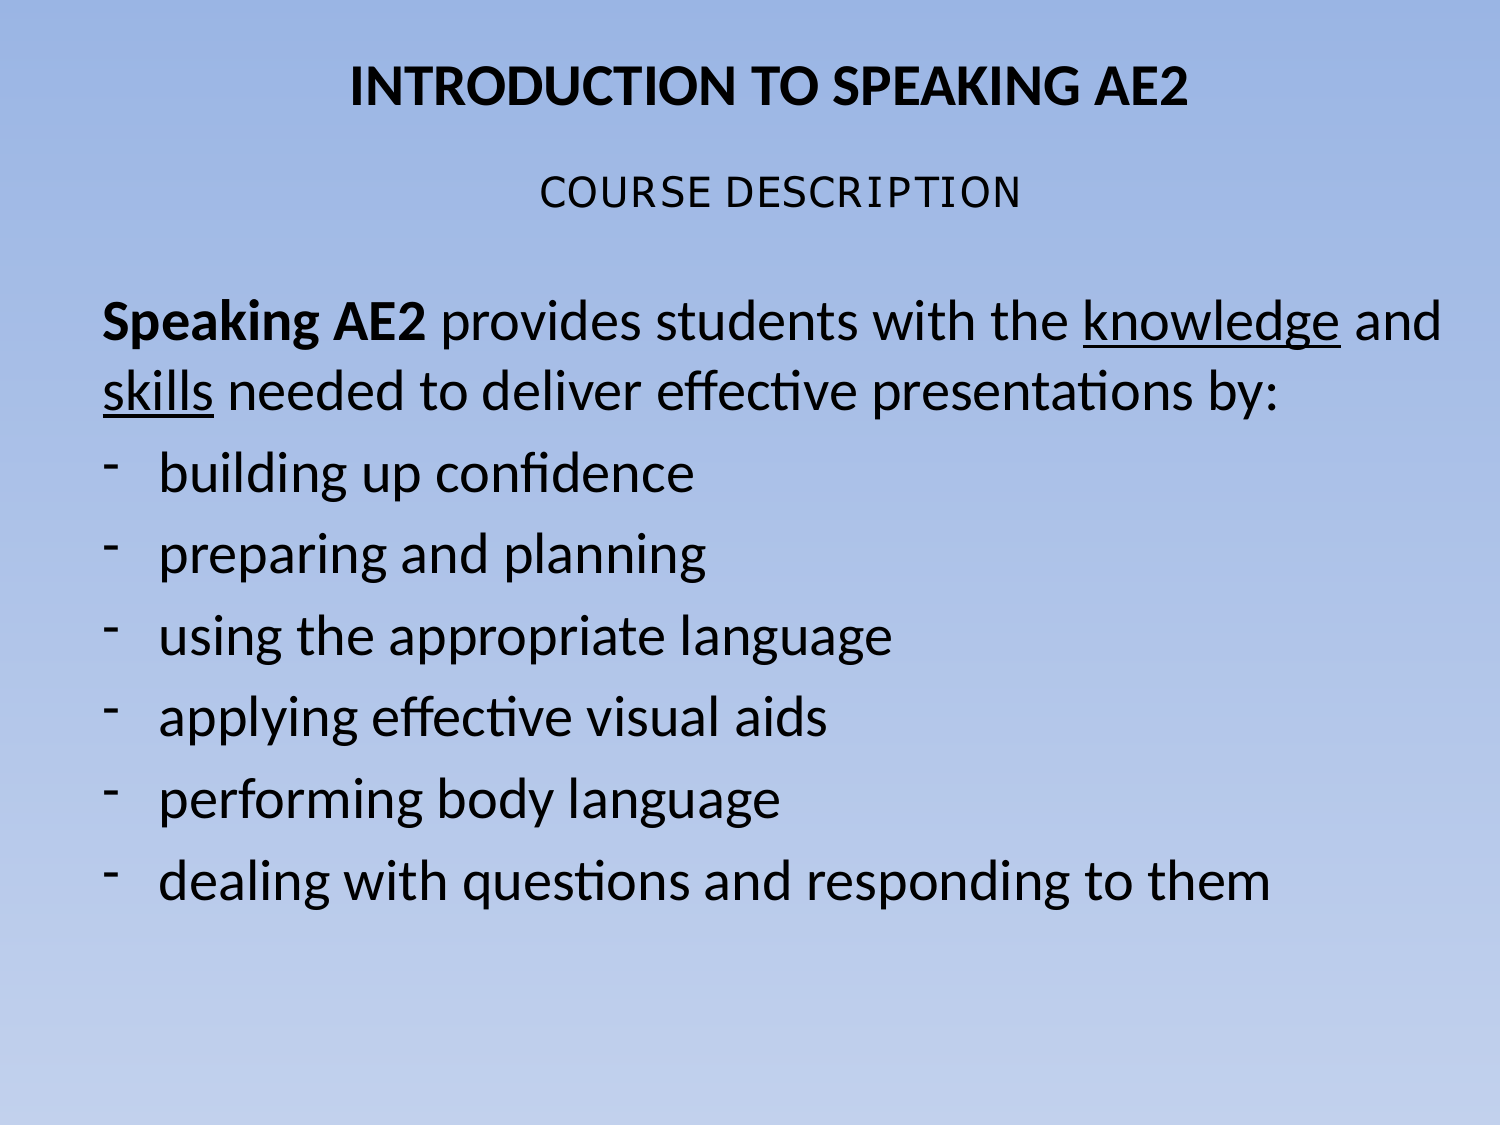

# INTRODUCTION TO SPEAKING AE2
COURSE DESCRIPTION
Speaking AE2 provides students with the knowledge and skills needed to deliver effective presentations by:
building up confidence
preparing and planning
using the appropriate language
applying effective visual aids
performing body language
dealing with questions and responding to them